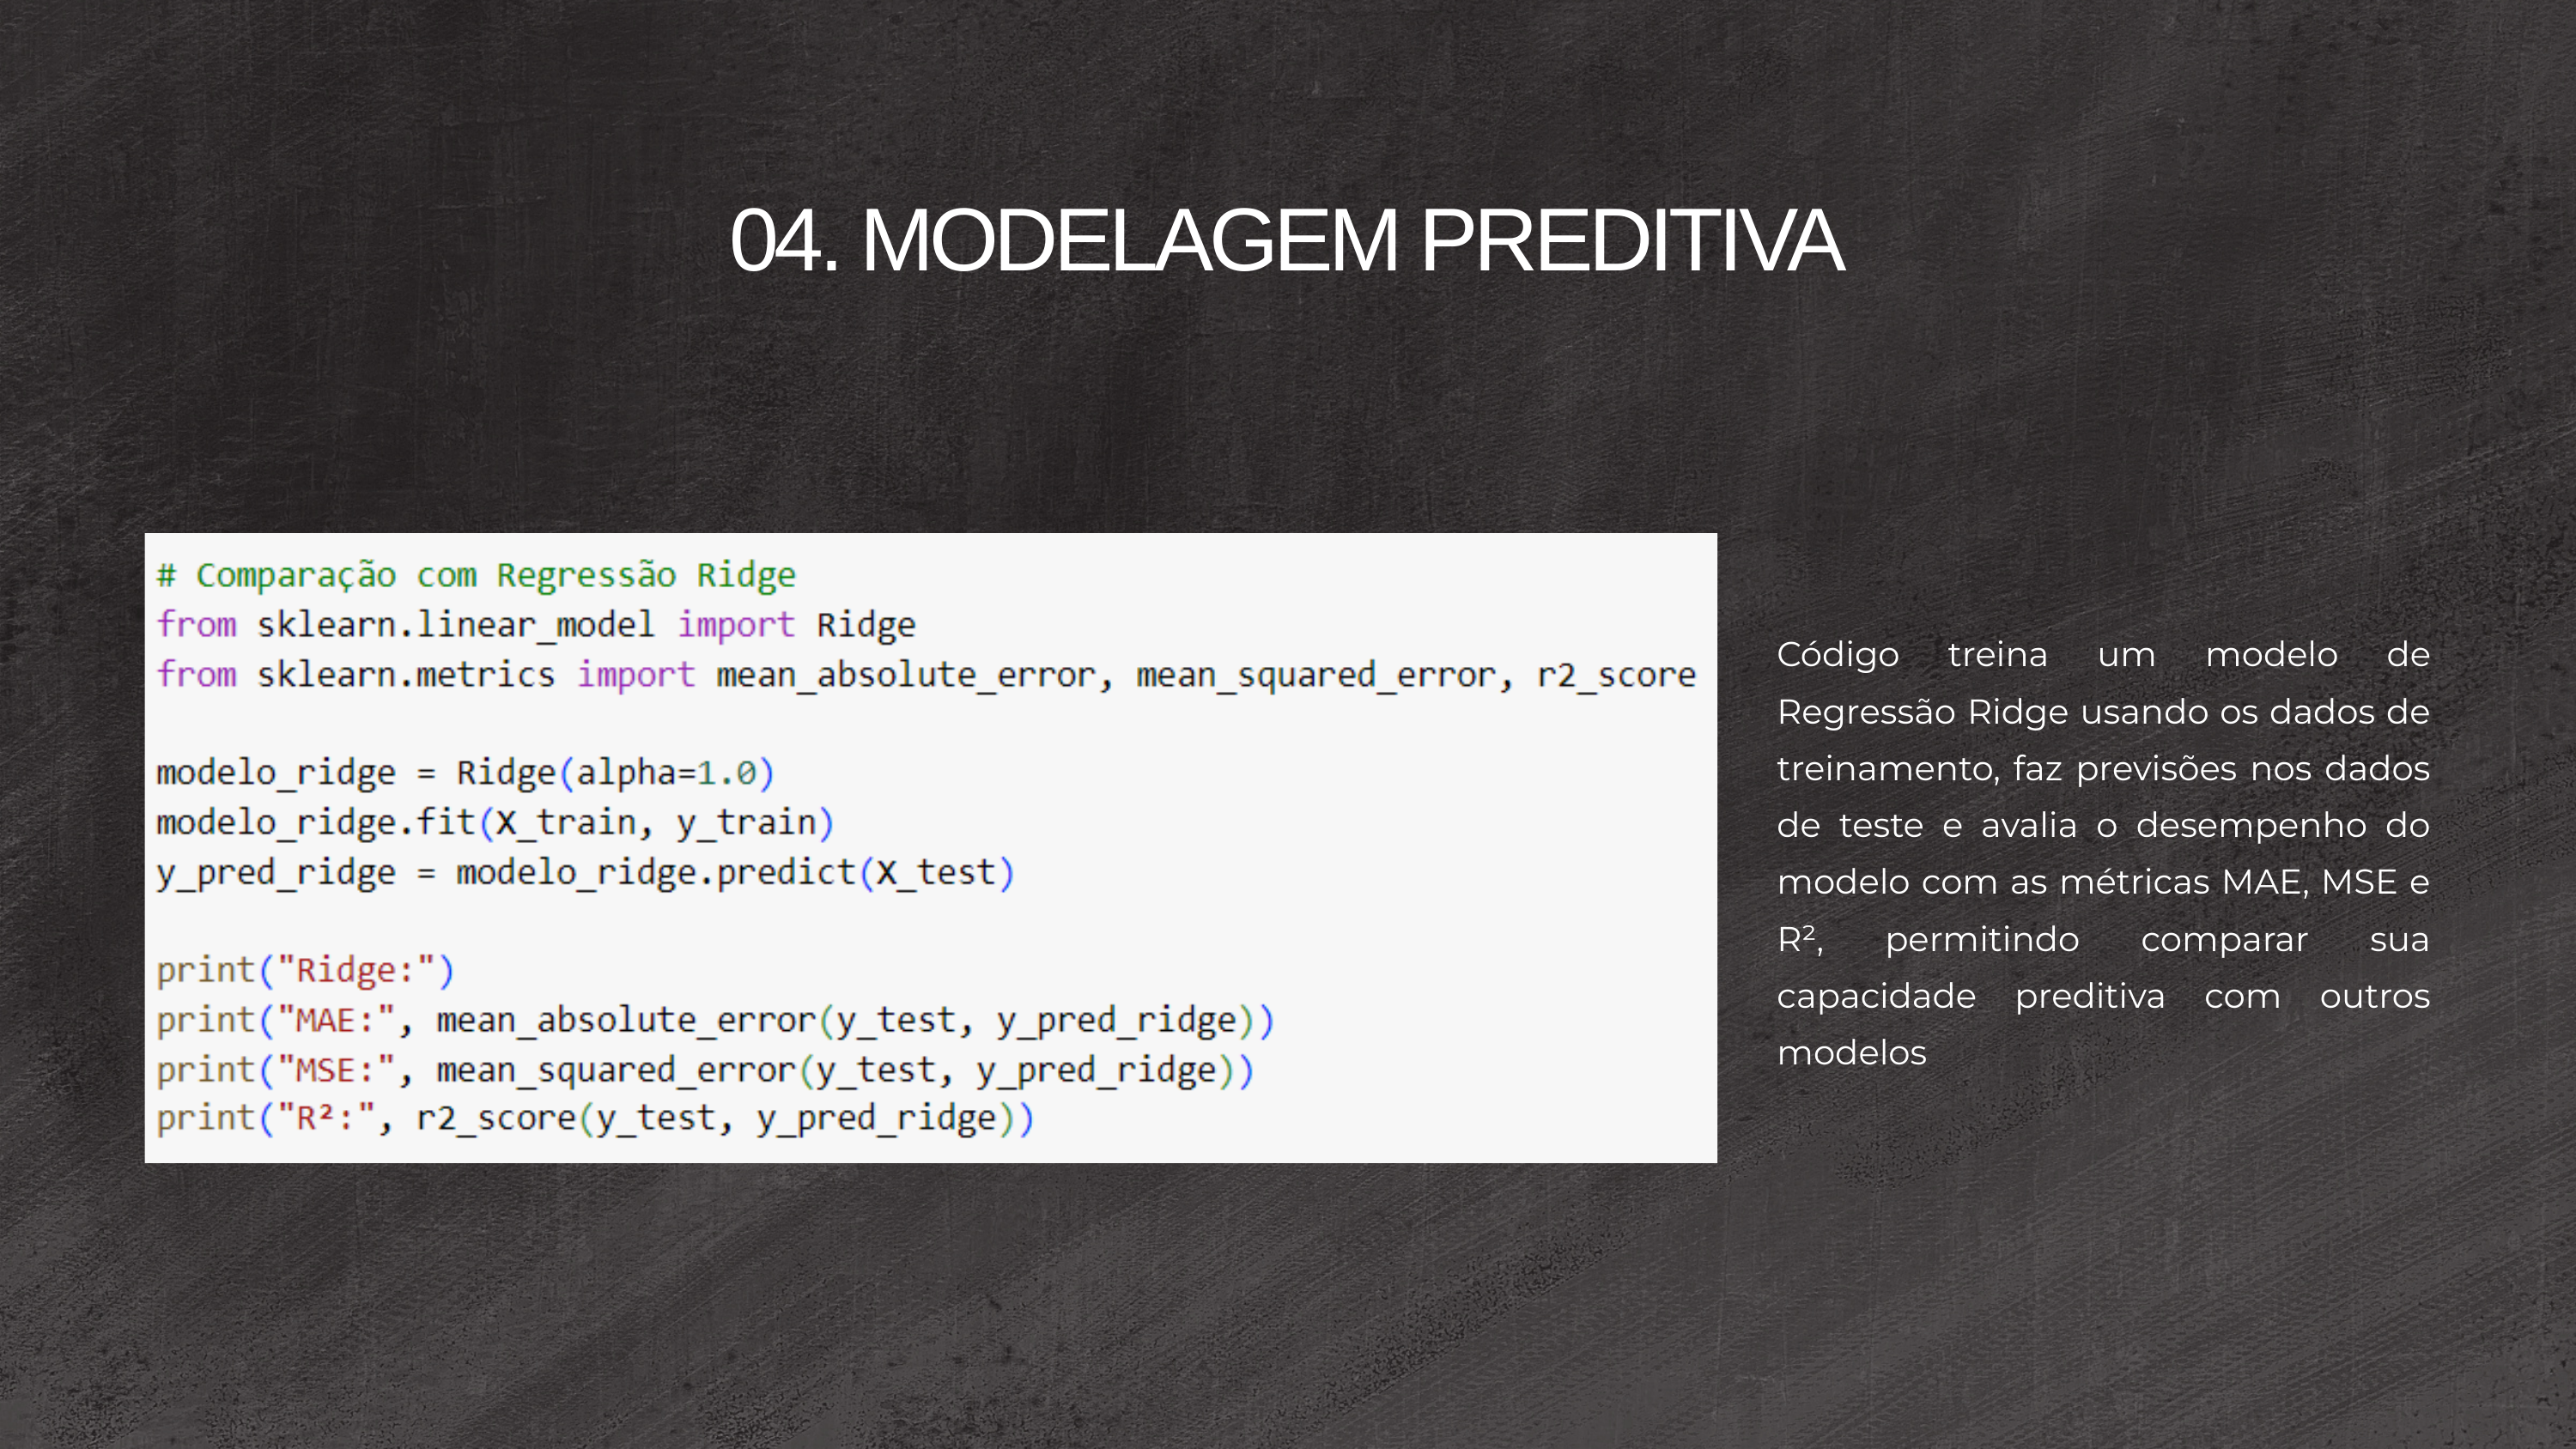

04. MODELAGEM PREDITIVA

Código treina um modelo de Regressão Ridge usando os dados de treinamento, faz previsões nos dados de teste e avalia o desempenho do modelo com as métricas MAE, MSE e R², permitindo comparar sua capacidade preditiva com outros modelos